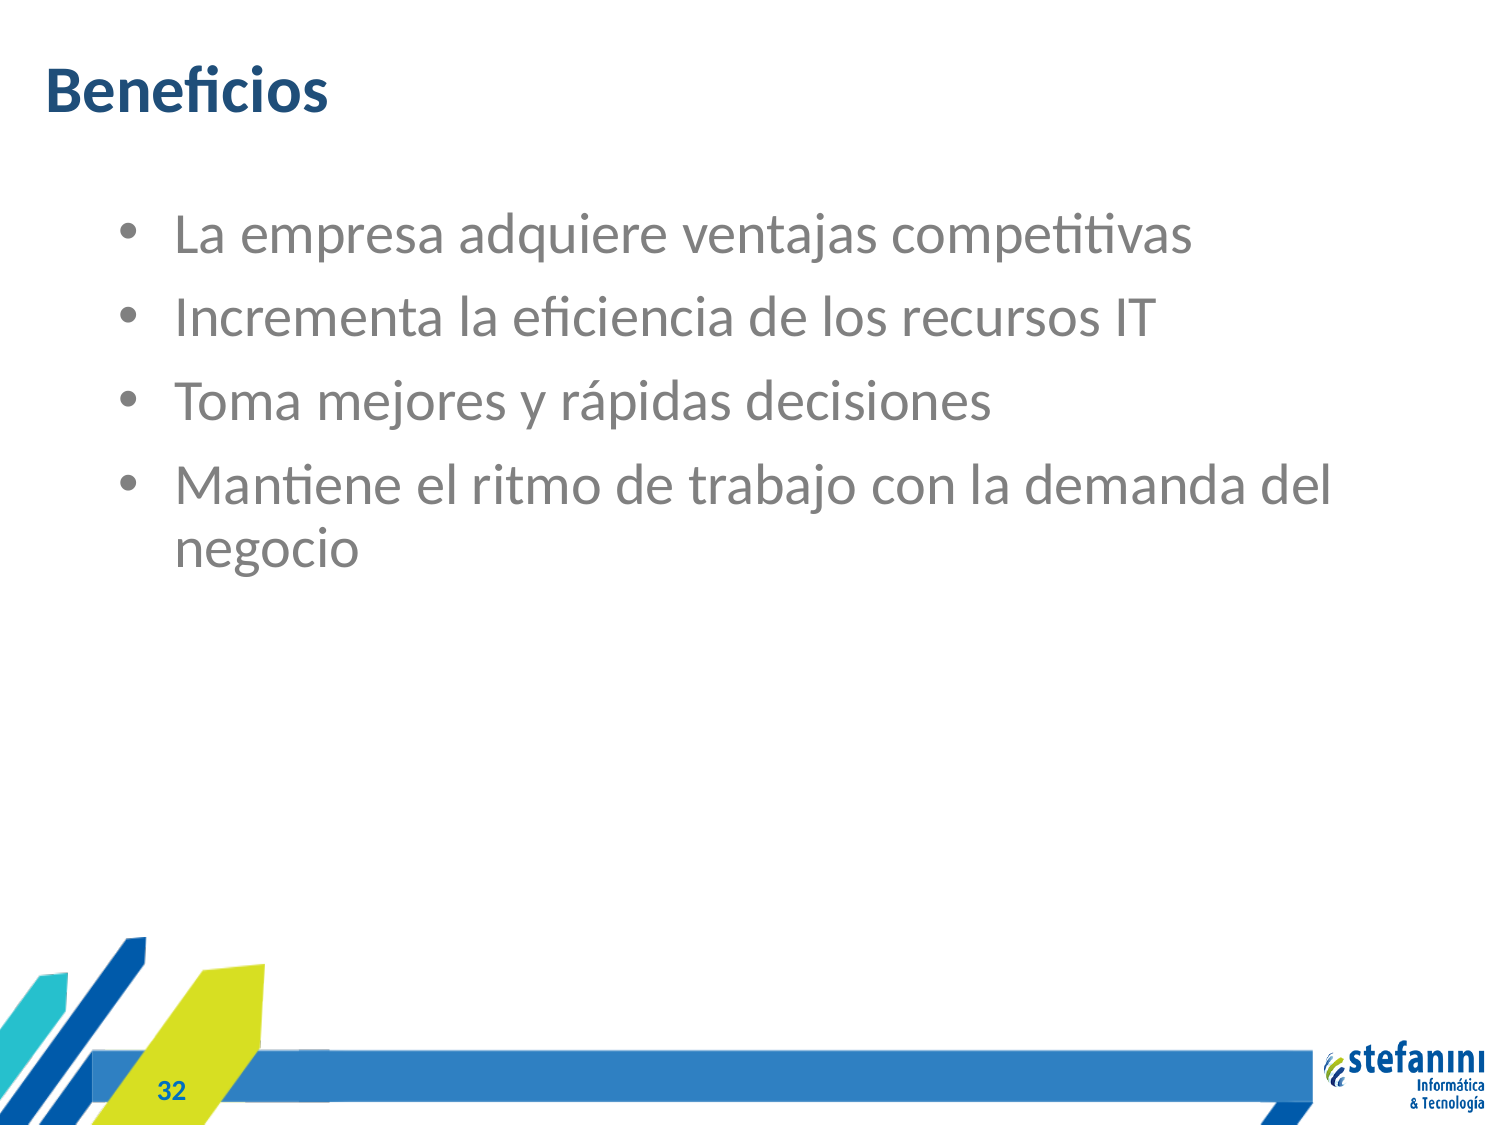

# Beneficios
La empresa adquiere ventajas competitivas
Incrementa la eficiencia de los recursos IT
Toma mejores y rápidas decisiones
Mantiene el ritmo de trabajo con la demanda del negocio
32